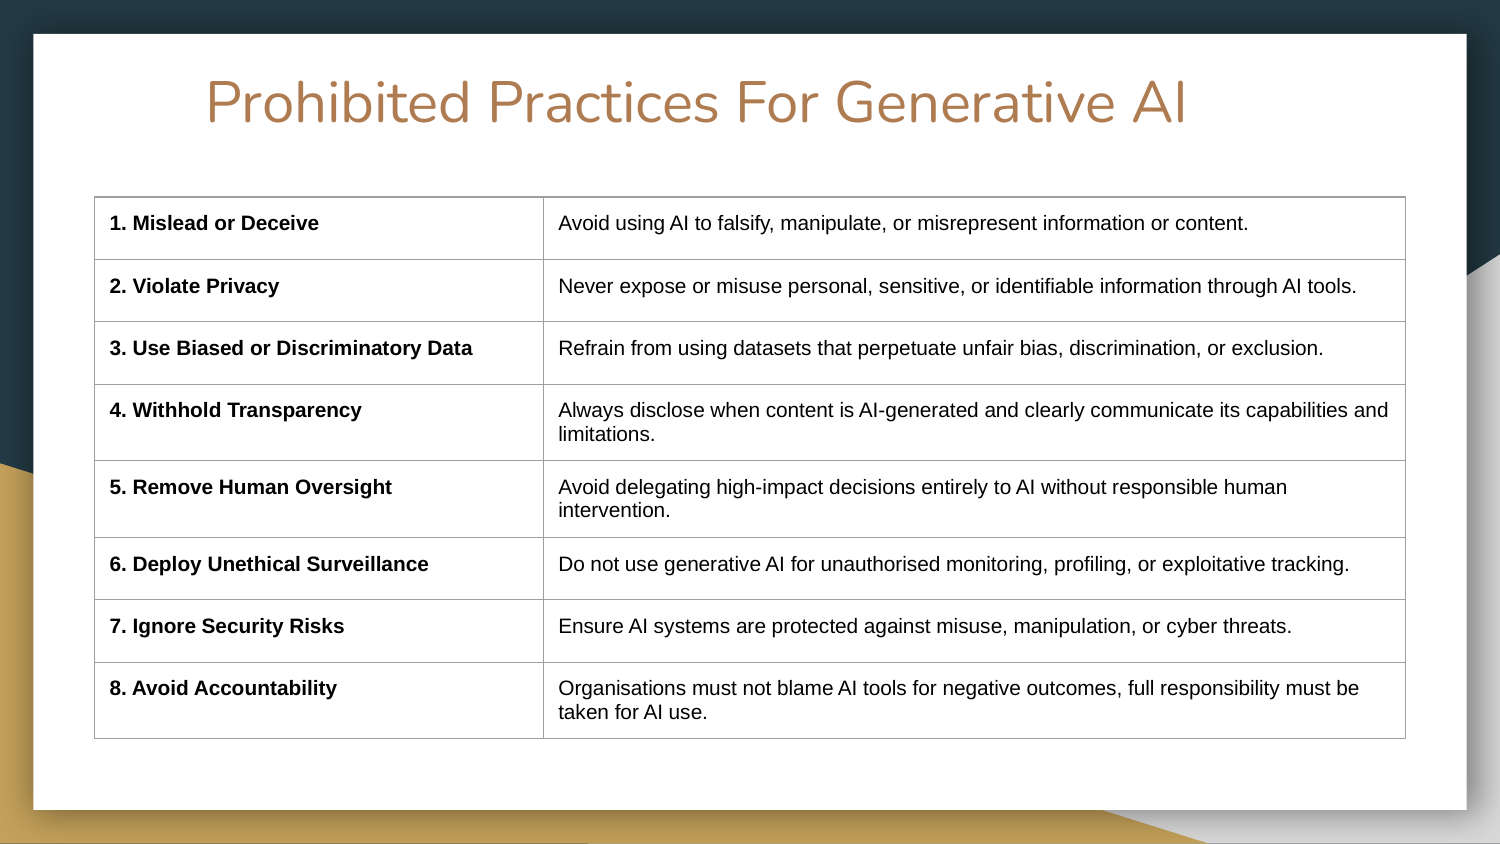

# Prohibited Practices For Generative AI
| 1. Mislead or Deceive | Avoid using AI to falsify, manipulate, or misrepresent information or content. |
| --- | --- |
| 2. Violate Privacy | Never expose or misuse personal, sensitive, or identifiable information through AI tools. |
| 3. Use Biased or Discriminatory Data | Refrain from using datasets that perpetuate unfair bias, discrimination, or exclusion. |
| 4. Withhold Transparency | Always disclose when content is AI-generated and clearly communicate its capabilities and limitations. |
| 5. Remove Human Oversight | Avoid delegating high-impact decisions entirely to AI without responsible human intervention. |
| 6. Deploy Unethical Surveillance | Do not use generative AI for unauthorised monitoring, profiling, or exploitative tracking. |
| 7. Ignore Security Risks | Ensure AI systems are protected against misuse, manipulation, or cyber threats. |
| 8. Avoid Accountability | Organisations must not blame AI tools for negative outcomes, full responsibility must be taken for AI use. |